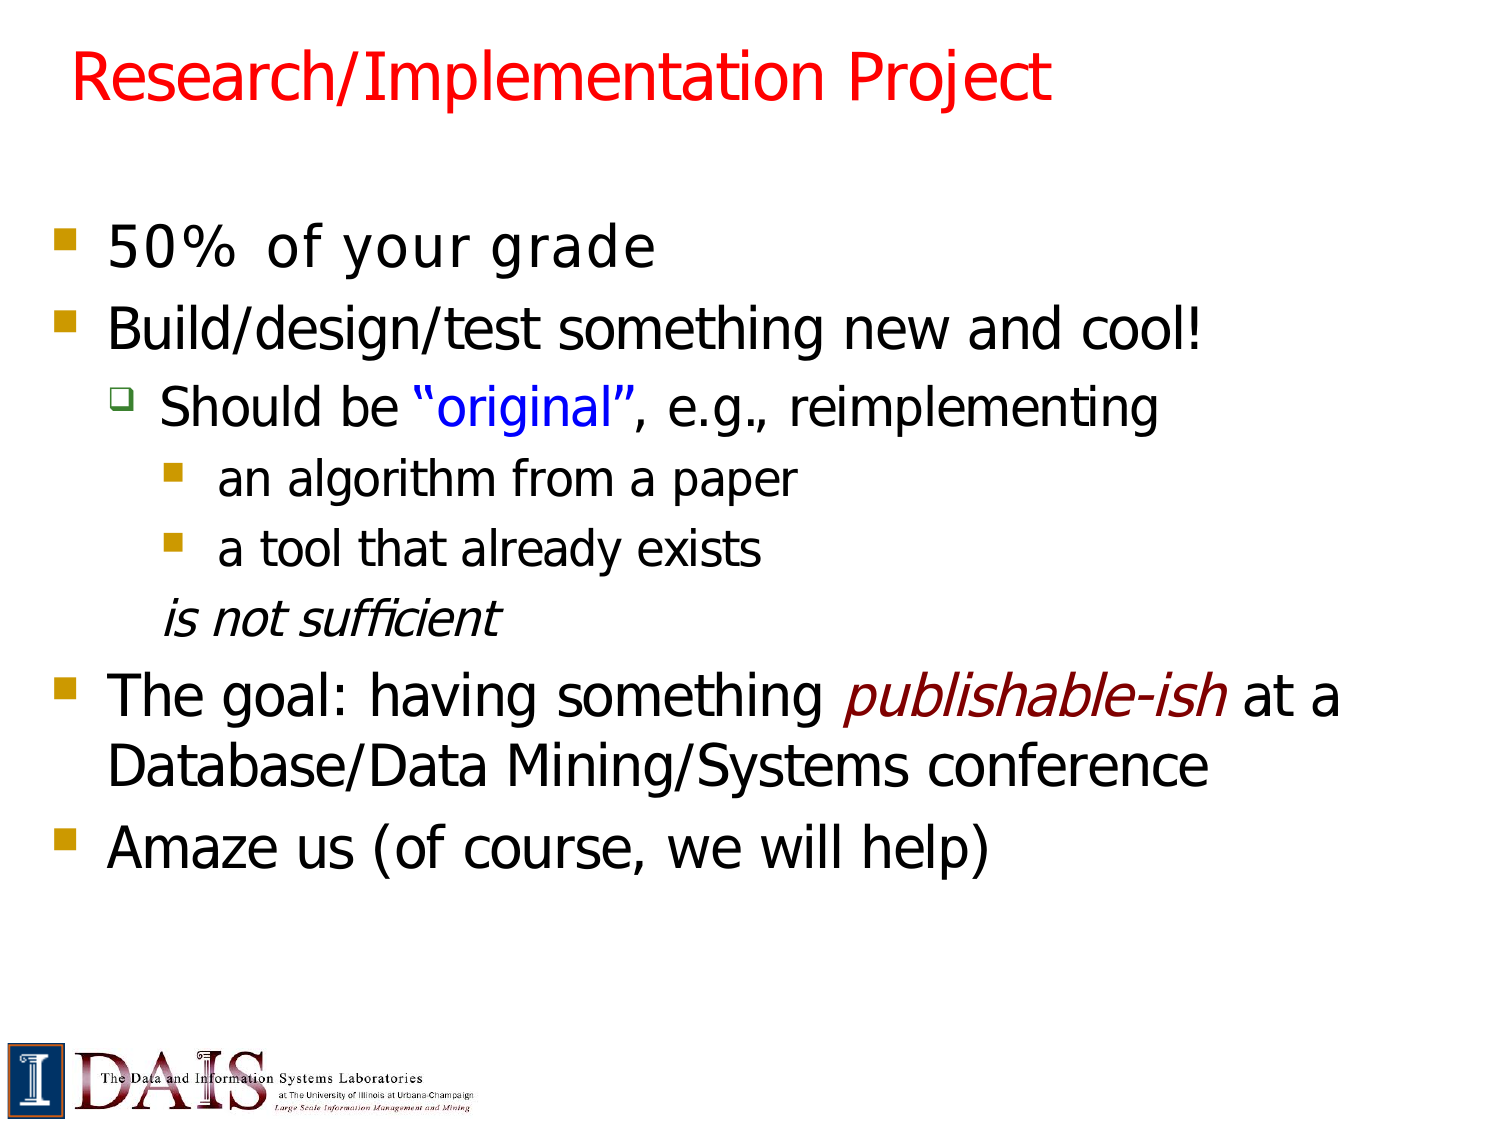

# Research/Implementation Project
50% of your grade
Build/design/test something new and cool!
Should be “original”, e.g., reimplementing
an algorithm from a paper
a tool that already exists
is not sufficient
The goal: having something publishable-ish at a Database/Data Mining/Systems conference
Amaze us (of course, we will help)